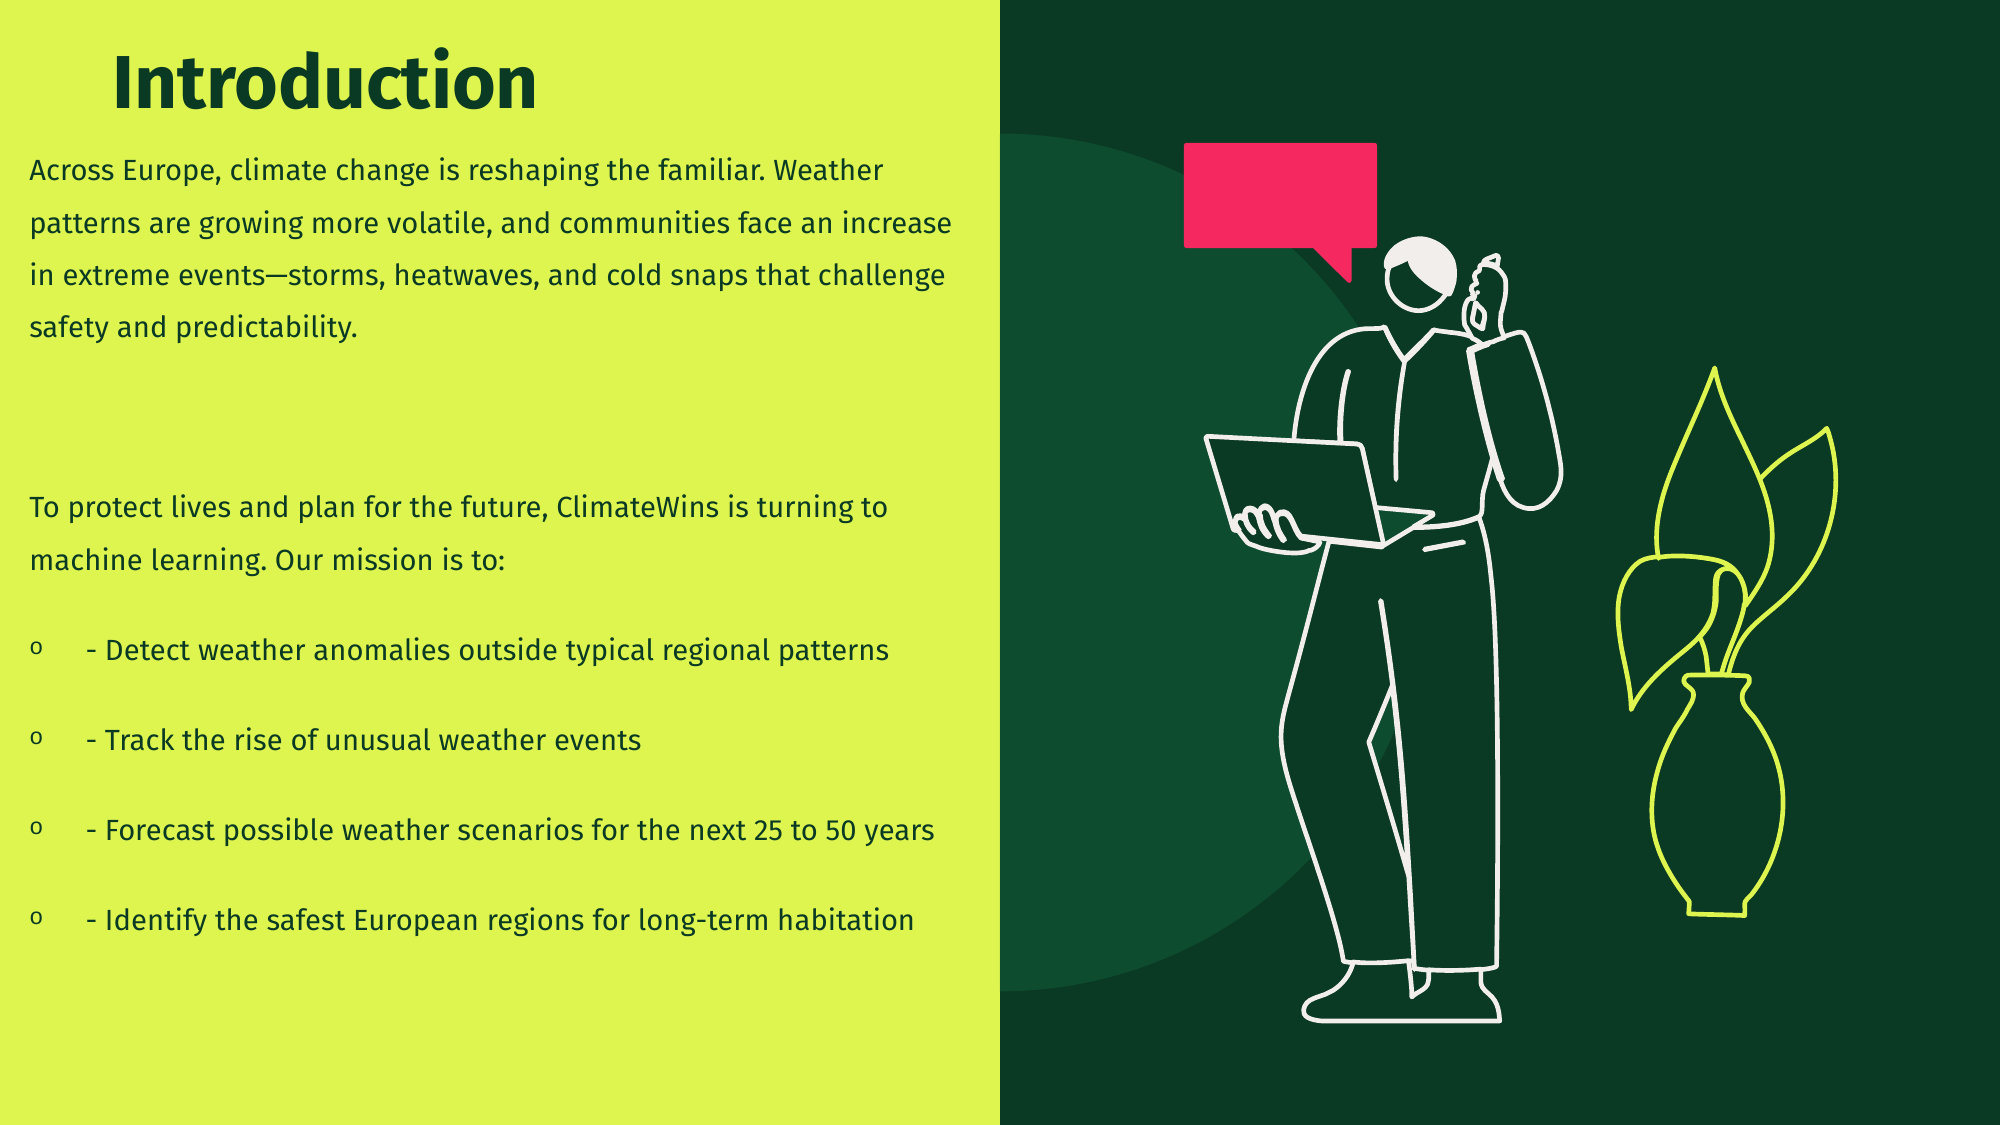

# Introduction
Across Europe, climate change is reshaping the familiar. Weather patterns are growing more volatile, and communities face an increase in extreme events—storms, heatwaves, and cold snaps that challenge safety and predictability.

To protect lives and plan for the future, ClimateWins is turning to machine learning. Our mission is to:
- Detect weather anomalies outside typical regional patterns
- Track the rise of unusual weather events
- Forecast possible weather scenarios for the next 25 to 50 years
- Identify the safest European regions for long-term habitation